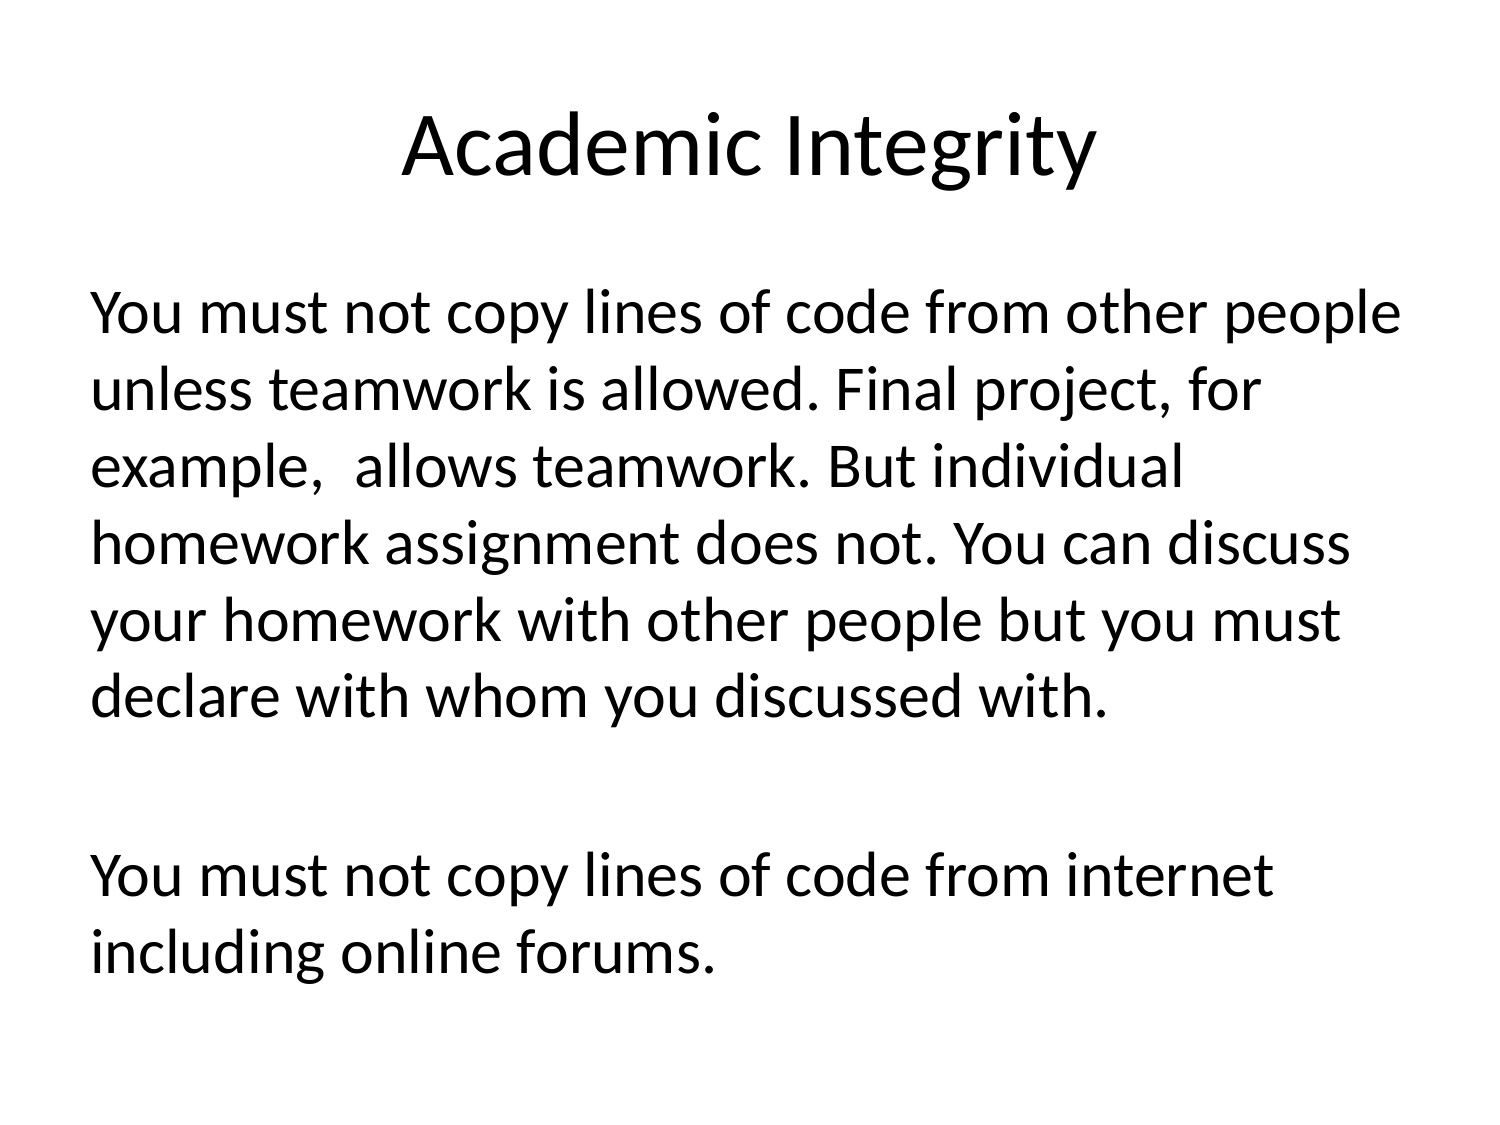

# Academic Integrity
You must not copy lines of code from other people unless teamwork is allowed. Final project, for example,  allows teamwork. But individual homework assignment does not. You can discuss your homework with other people but you must declare with whom you discussed with.

You must not copy lines of code from internet including online forums.